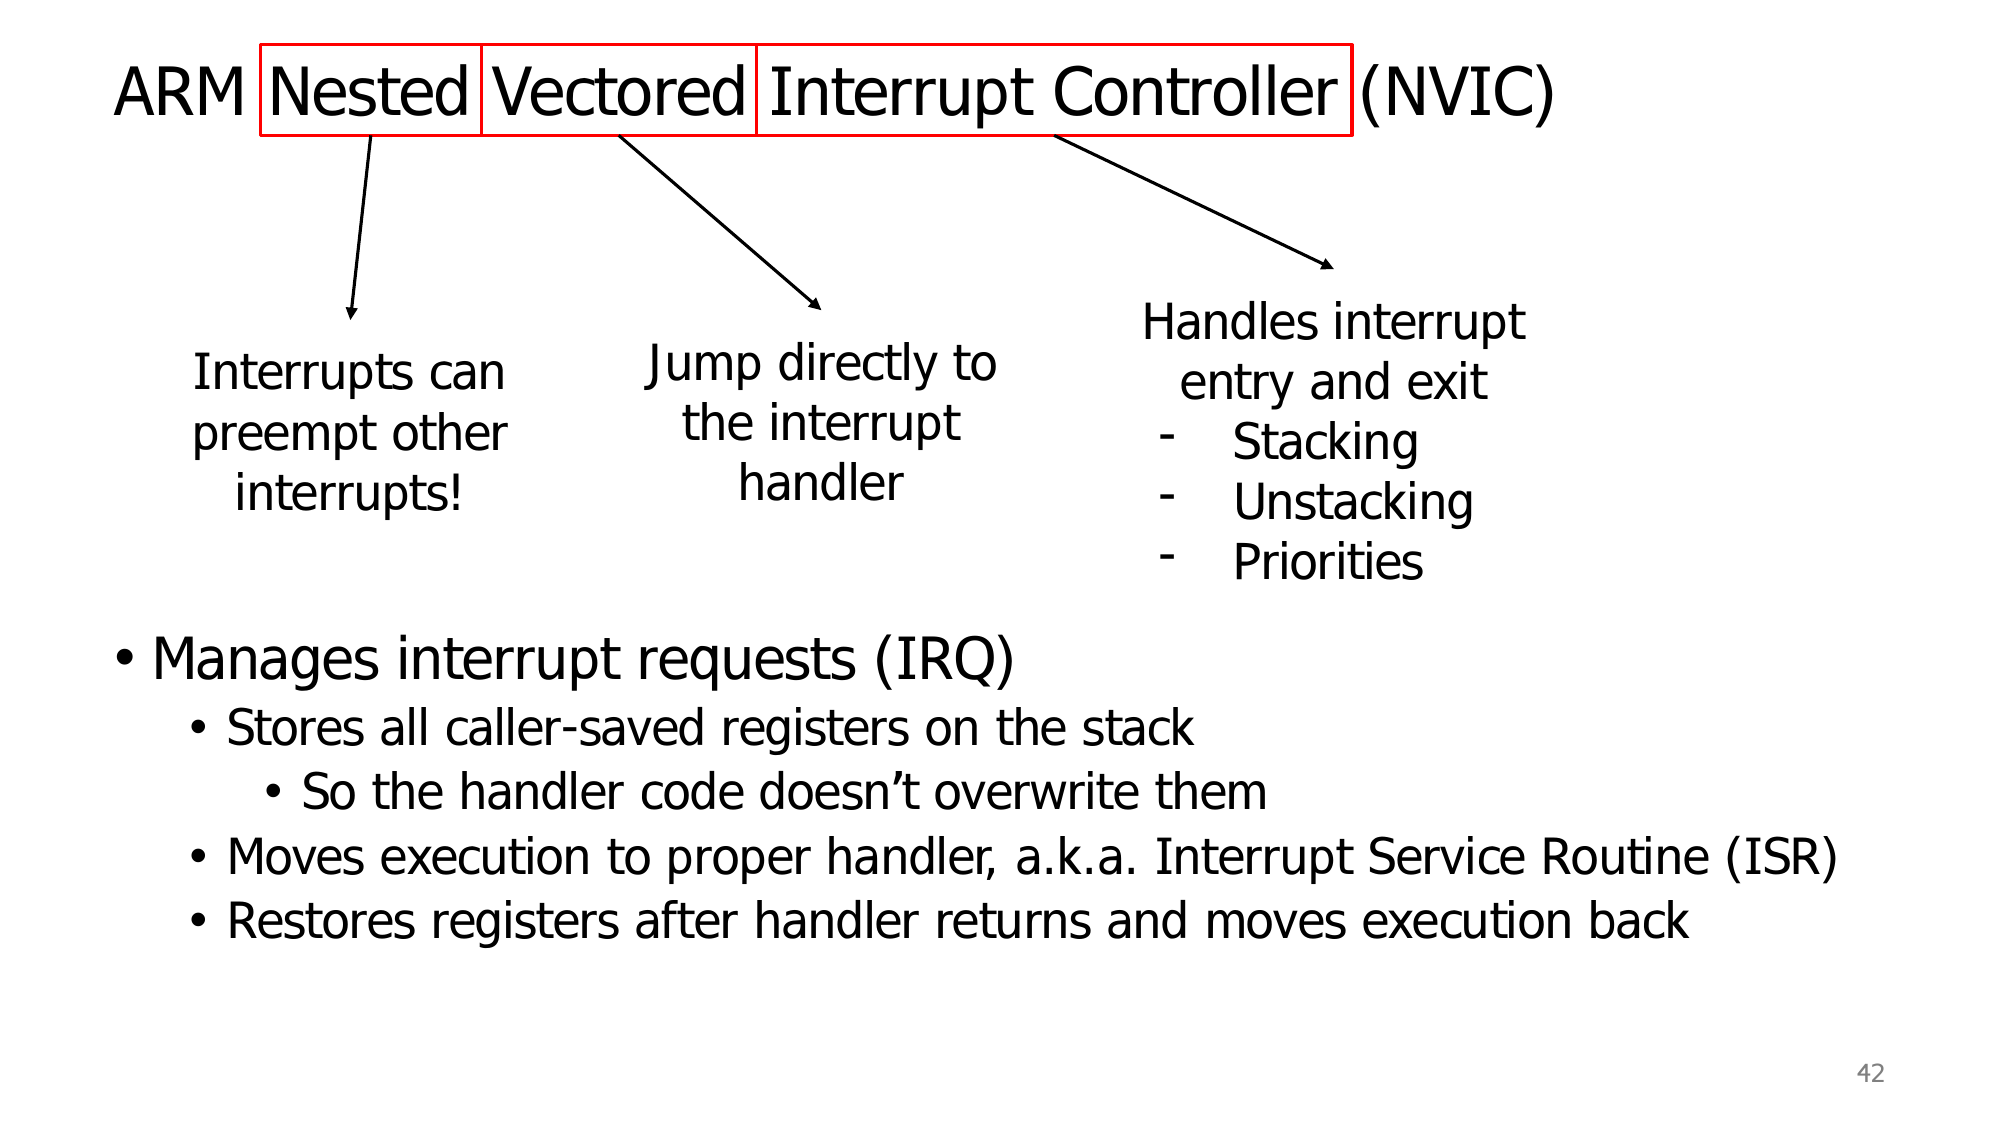

# ARM Nested Vectored Interrupt Controller (NVIC)

Handles interrupt entry and exit
Stacking
Unstacking
Priorities
Jump directly to the interrupt handler
Interrupts can preempt other interrupts!
Manages interrupt requests (IRQ)
Stores all caller-saved registers on the stack
So the handler code doesn’t overwrite them
Moves execution to proper handler, a.k.a. Interrupt Service Routine (ISR)
Restores registers after handler returns and moves execution back
42